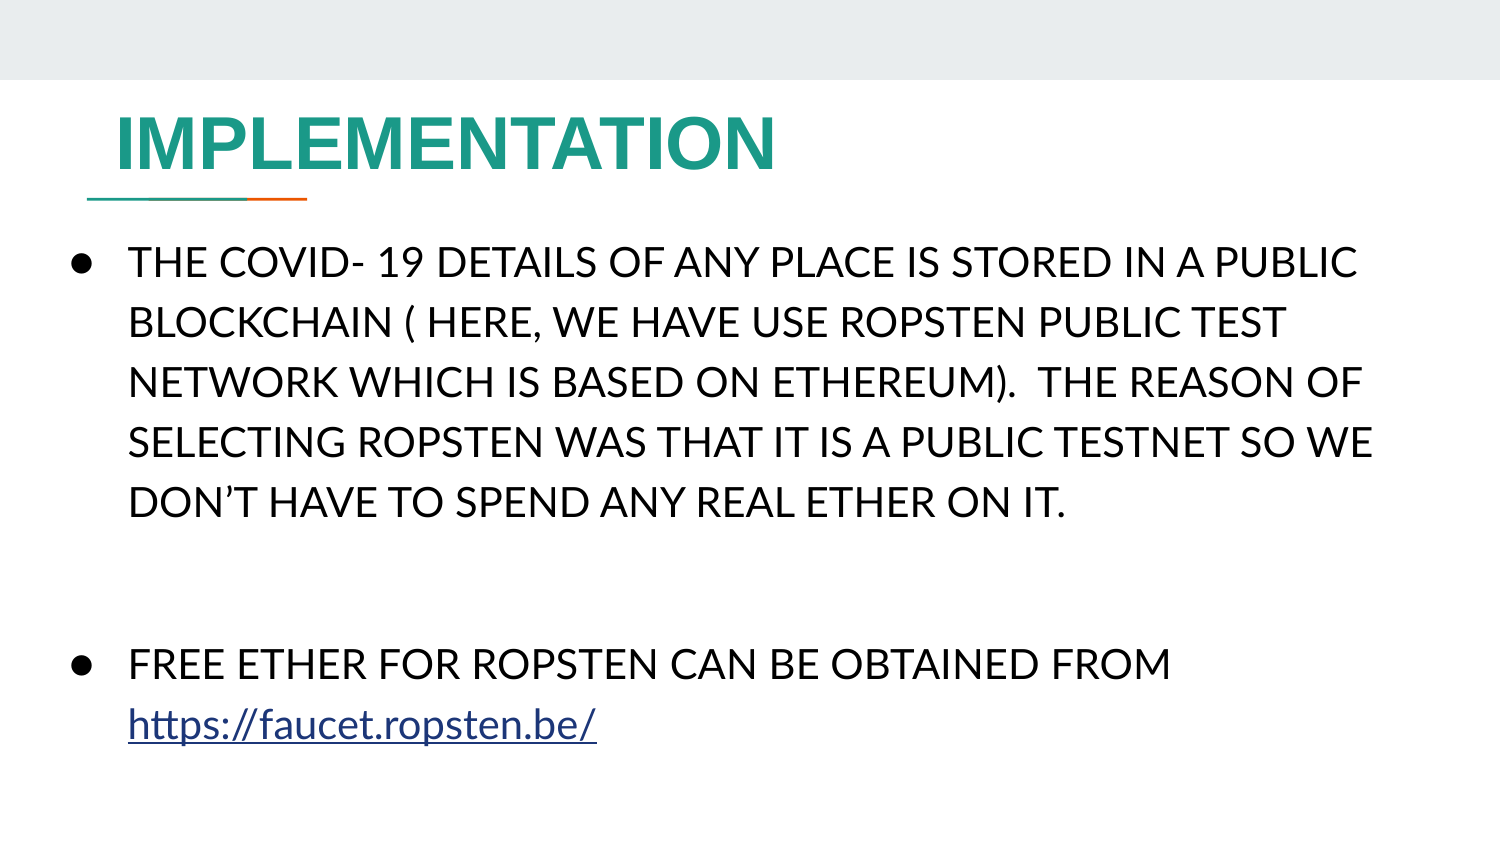

# IMPLEMENTATION
THE COVID- 19 DETAILS OF ANY PLACE IS STORED IN A PUBLIC BLOCKCHAIN ( HERE, WE HAVE USE ROPSTEN PUBLIC TEST NETWORK WHICH IS BASED ON ETHEREUM).  THE REASON OF SELECTING ROPSTEN WAS THAT IT IS A PUBLIC TESTNET SO WE DON’T HAVE TO SPEND ANY REAL ETHER ON IT.

FREE ETHER FOR ROPSTEN CAN BE OBTAINED FROM https://faucet.ropsten.be/